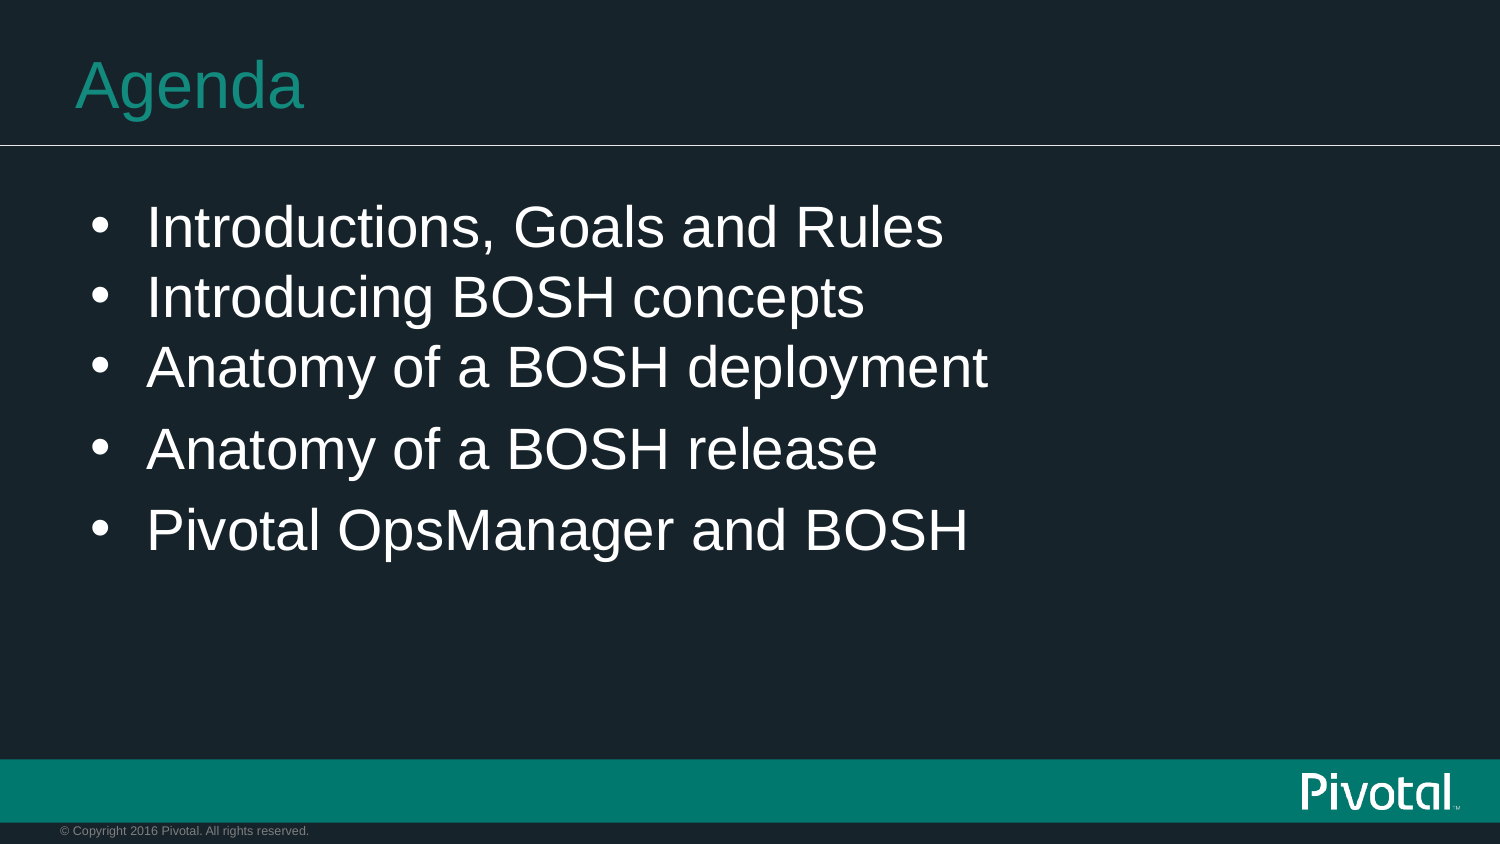

# Agenda
Introductions, Goals and Rules
Introducing BOSH concepts
Anatomy of a BOSH deployment
Anatomy of a BOSH release
Pivotal OpsManager and BOSH